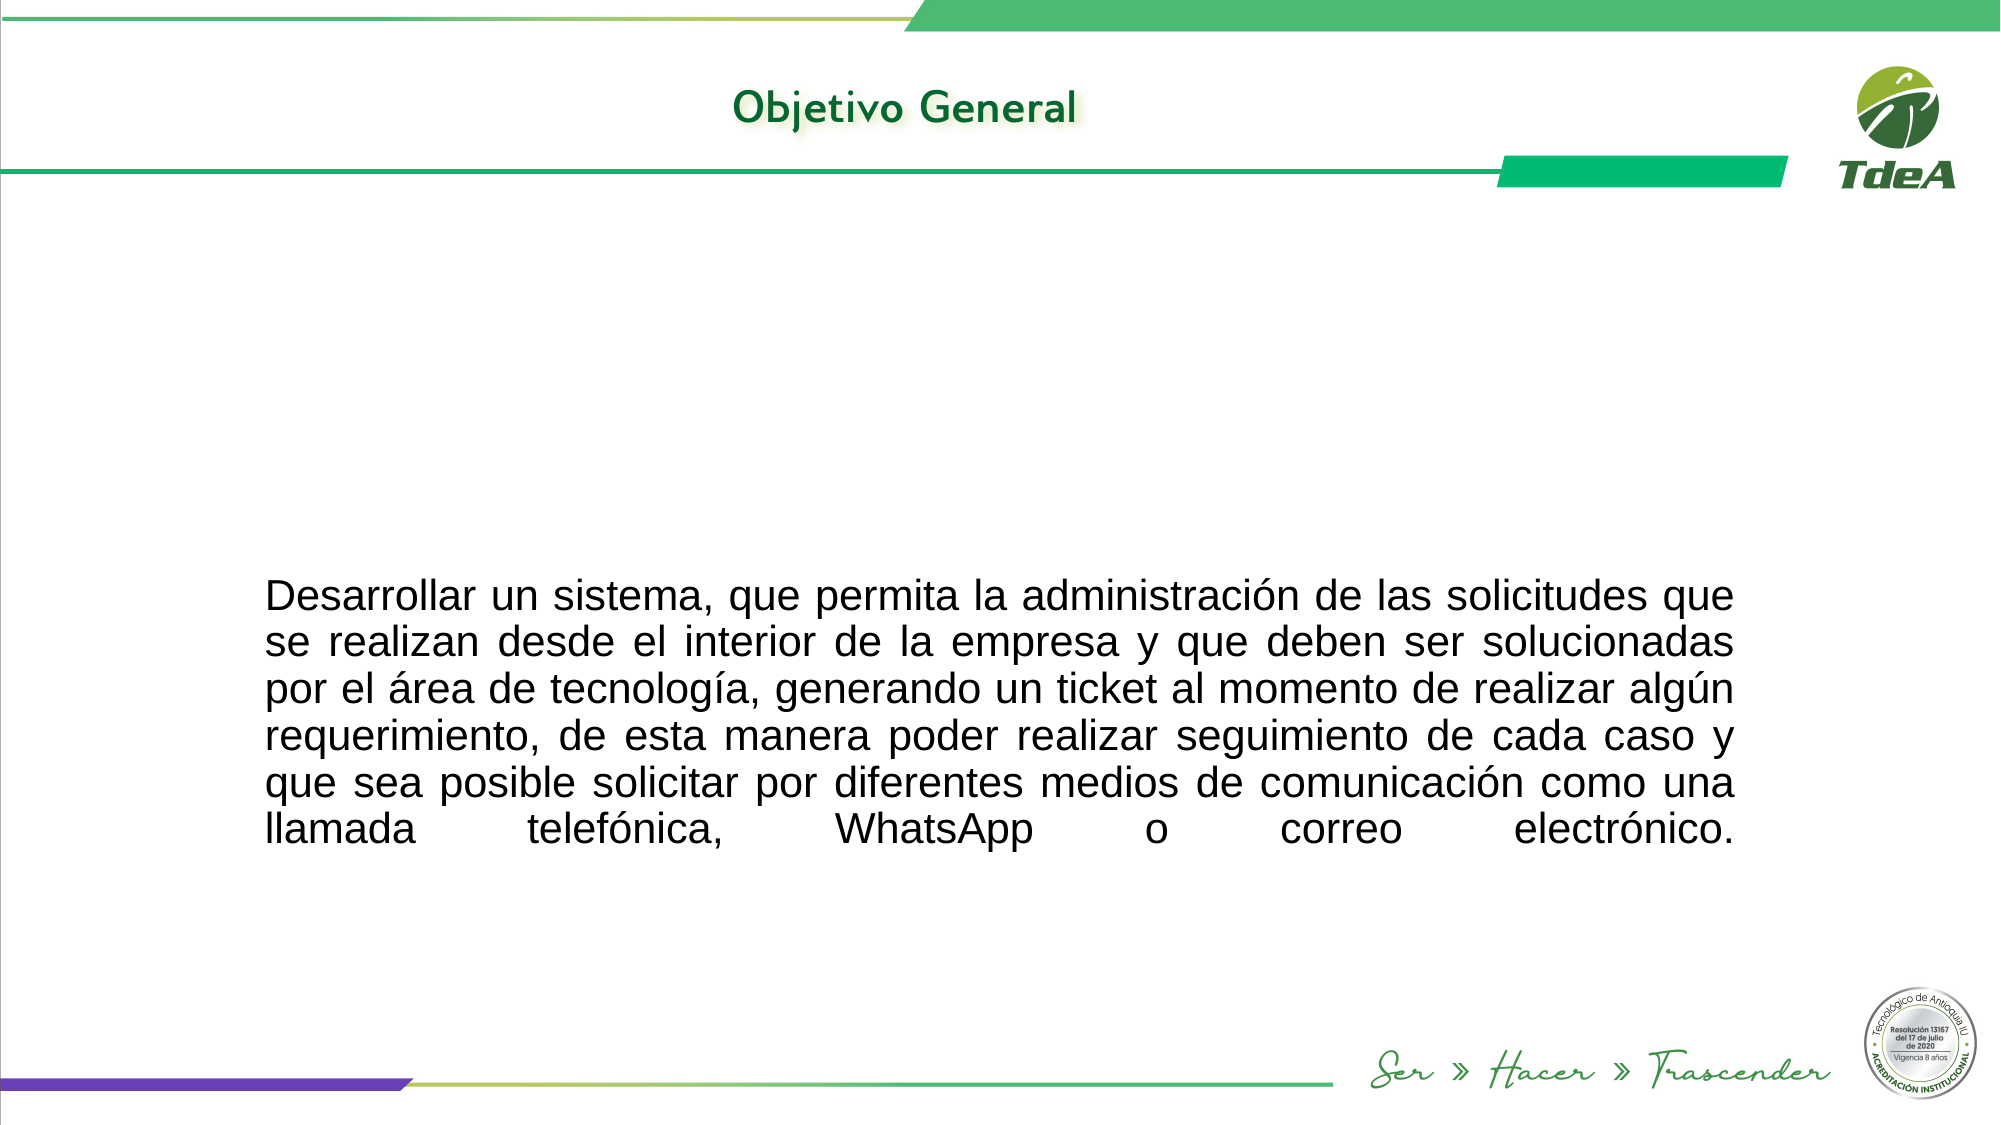

Objetivo General

# Desarrollar un sistema, que permita la administración de las solicitudes que se realizan desde el interior de la empresa y que deben ser solucionadas por el área de tecnología, generando un ticket al momento de realizar algún requerimiento, de esta manera poder realizar seguimiento de cada caso y que sea posible solicitar por diferentes medios de comunicación como una llamada telefónica, WhatsApp o correo electrónico.